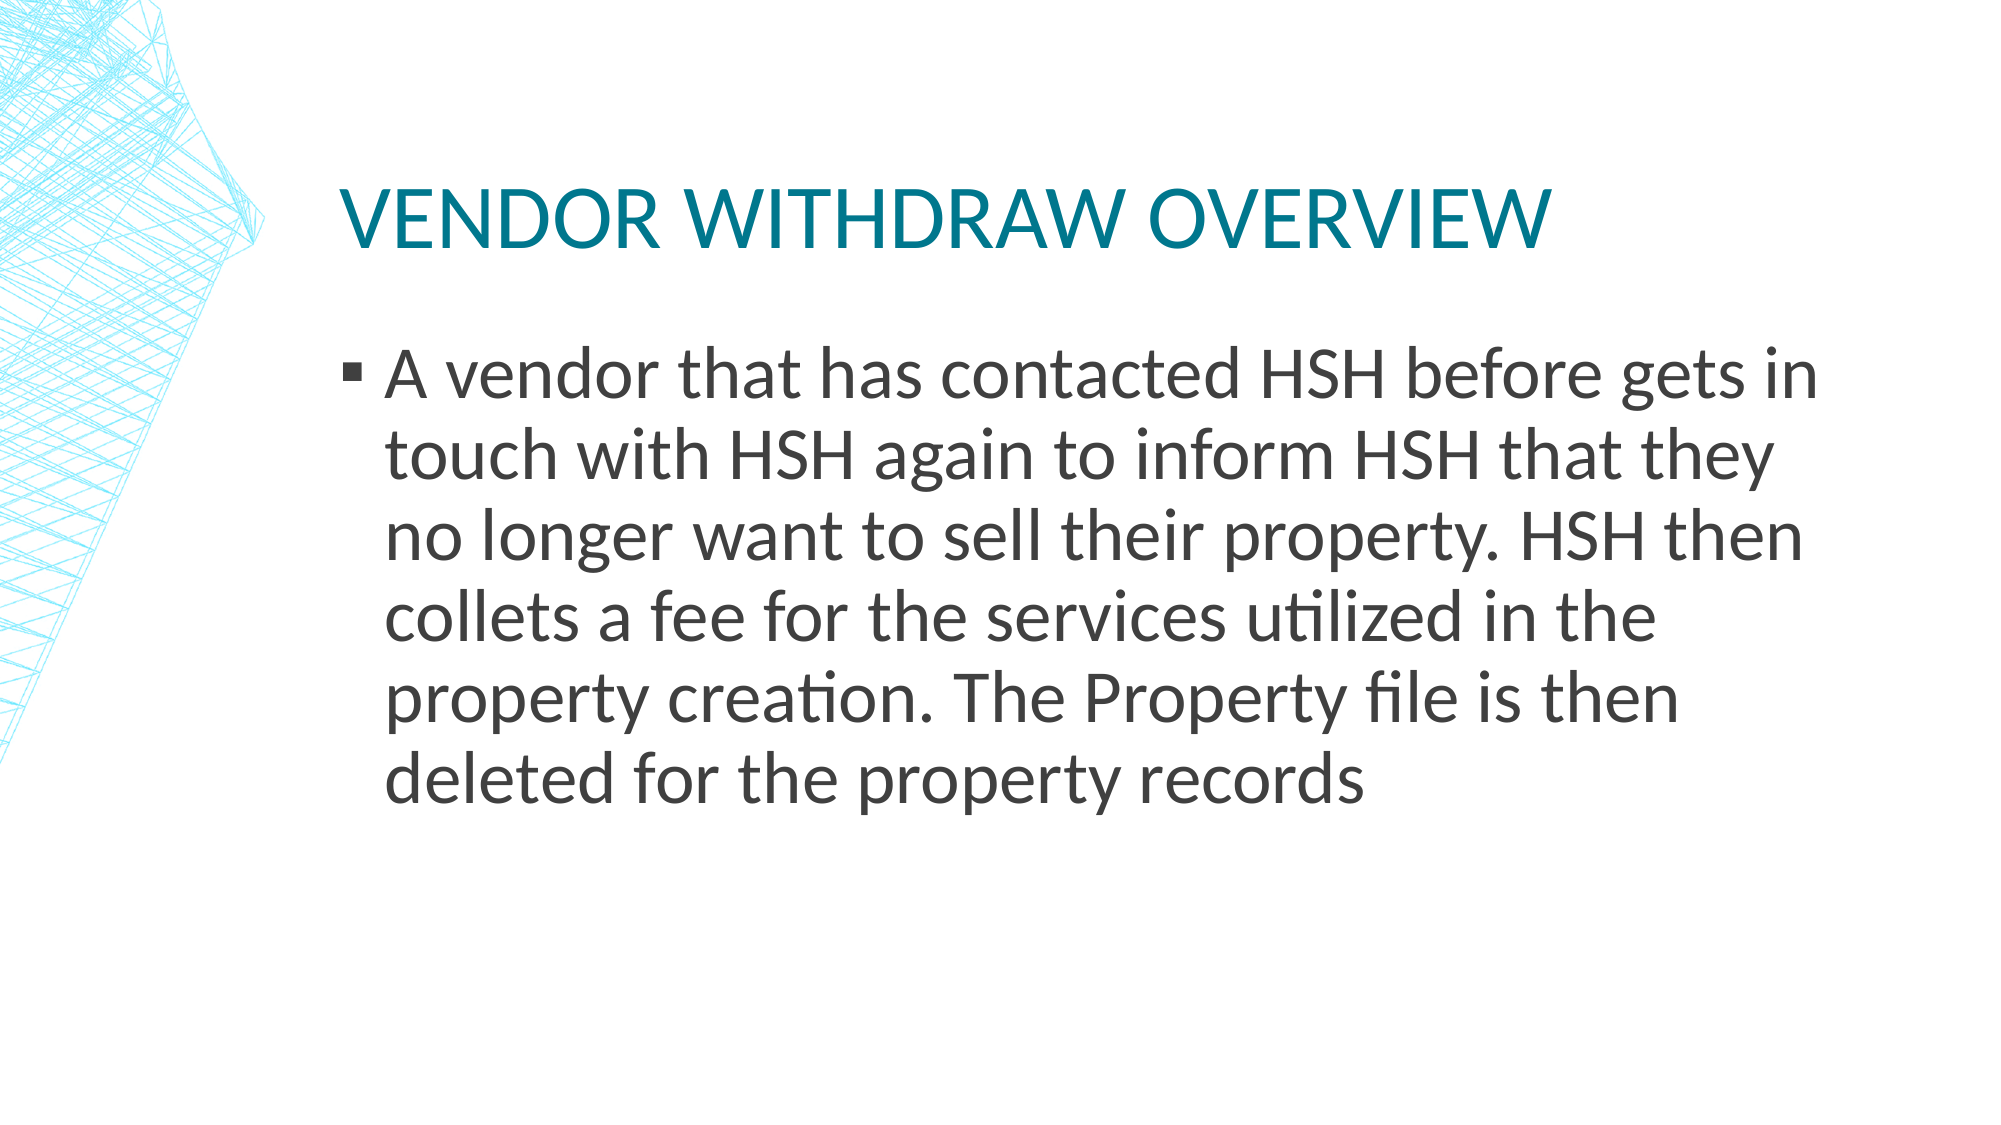

# Vendor Withdraw overview
A vendor that has contacted HSH before gets in touch with HSH again to inform HSH that they no longer want to sell their property. HSH then collets a fee for the services utilized in the property creation. The Property file is then deleted for the property records